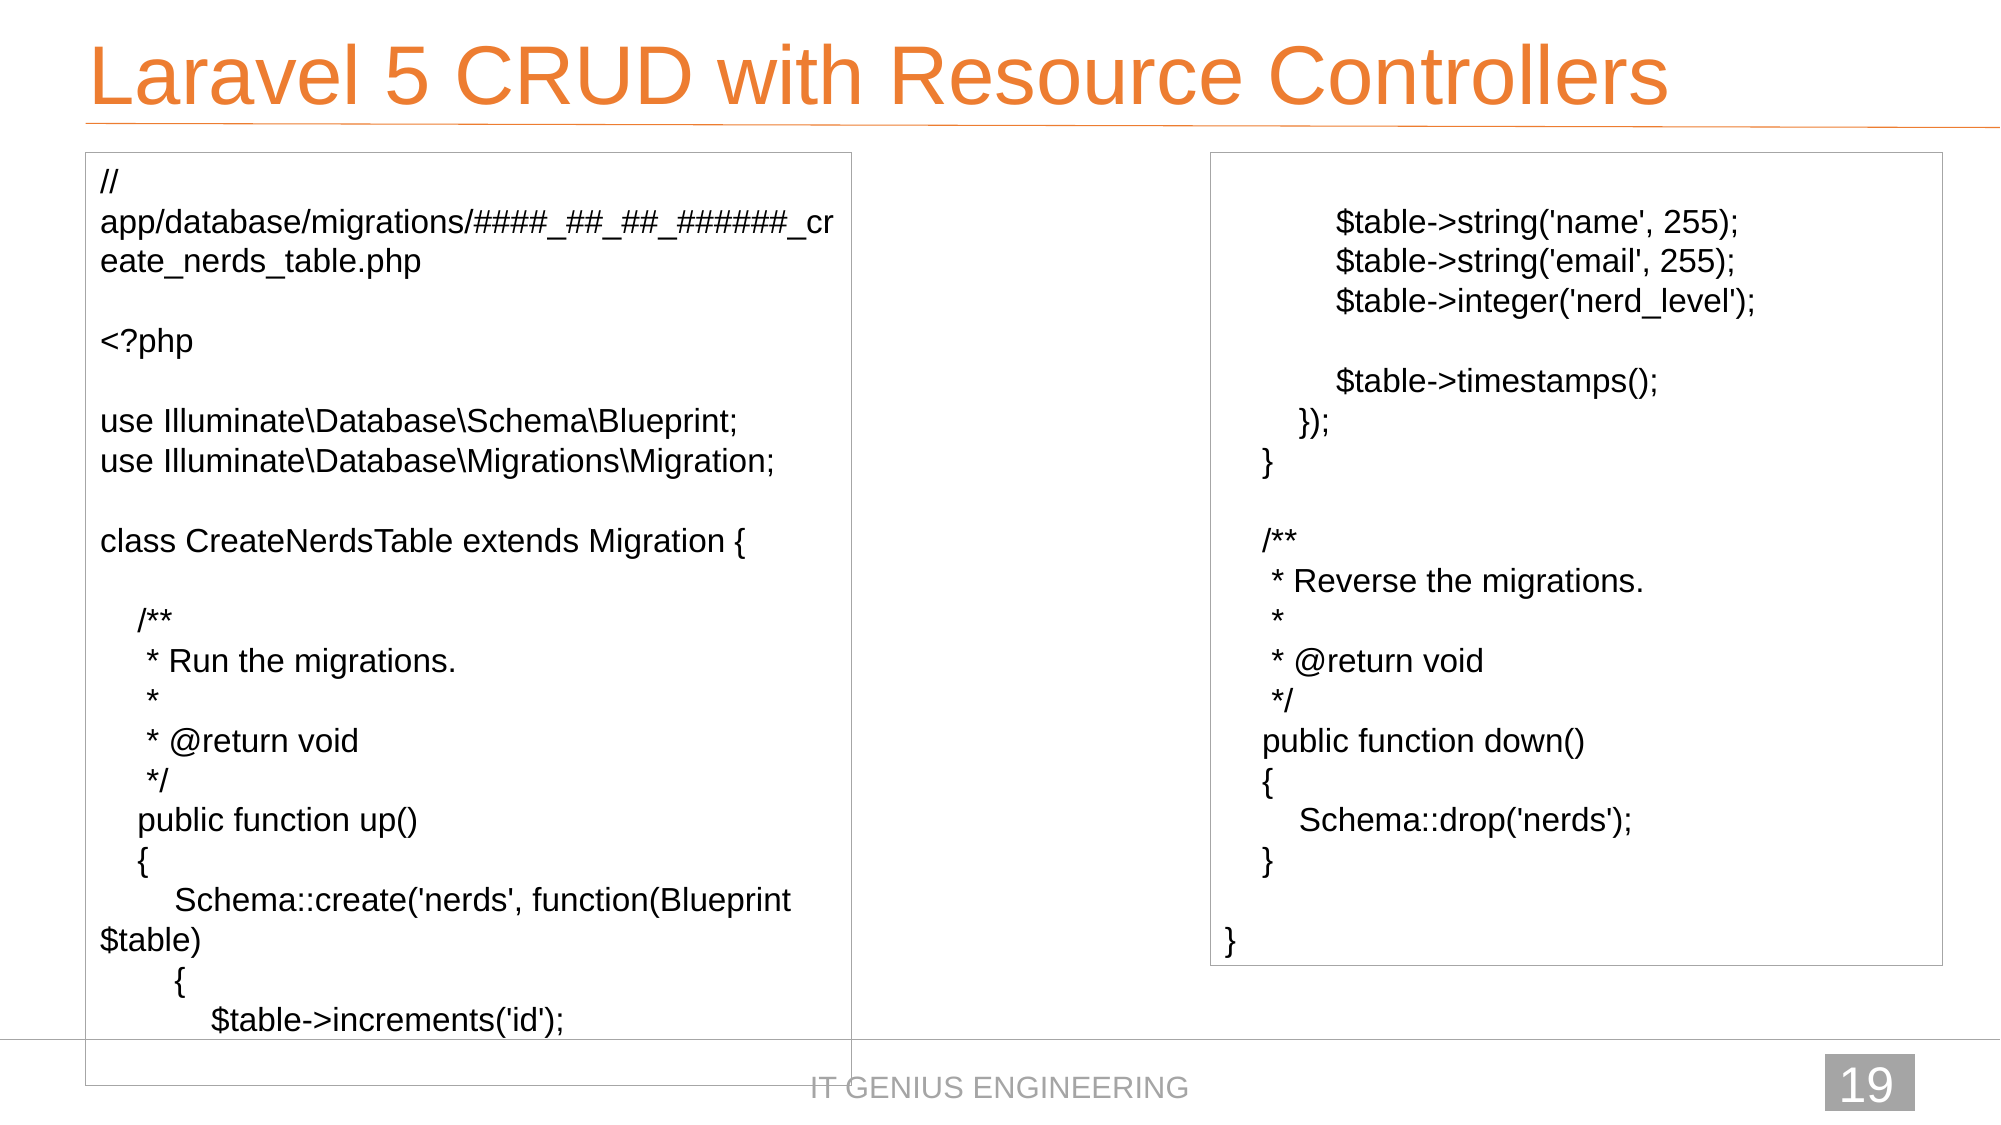

Laravel 5 CRUD with Resource Controllers
// app/database/migrations/####_##_##_######_create_nerds_table.php

<?php

use Illuminate\Database\Schema\Blueprint;
use Illuminate\Database\Migrations\Migration;

class CreateNerdsTable extends Migration {

    /**
     * Run the migrations.
     *
     * @return void
     */
    public function up()
    {
        Schema::create('nerds', function(Blueprint $table)
        {
            $table->increments('id');

            $table->string('name', 255);
            $table->string('email', 255);
            $table->integer('nerd_level');

            $table->timestamps();
        });
    }

    /**
     * Reverse the migrations.
     *
     * @return void
     */
    public function down()
    {
        Schema::drop('nerds');
    }

}
190
IT GENIUS ENGINEERING